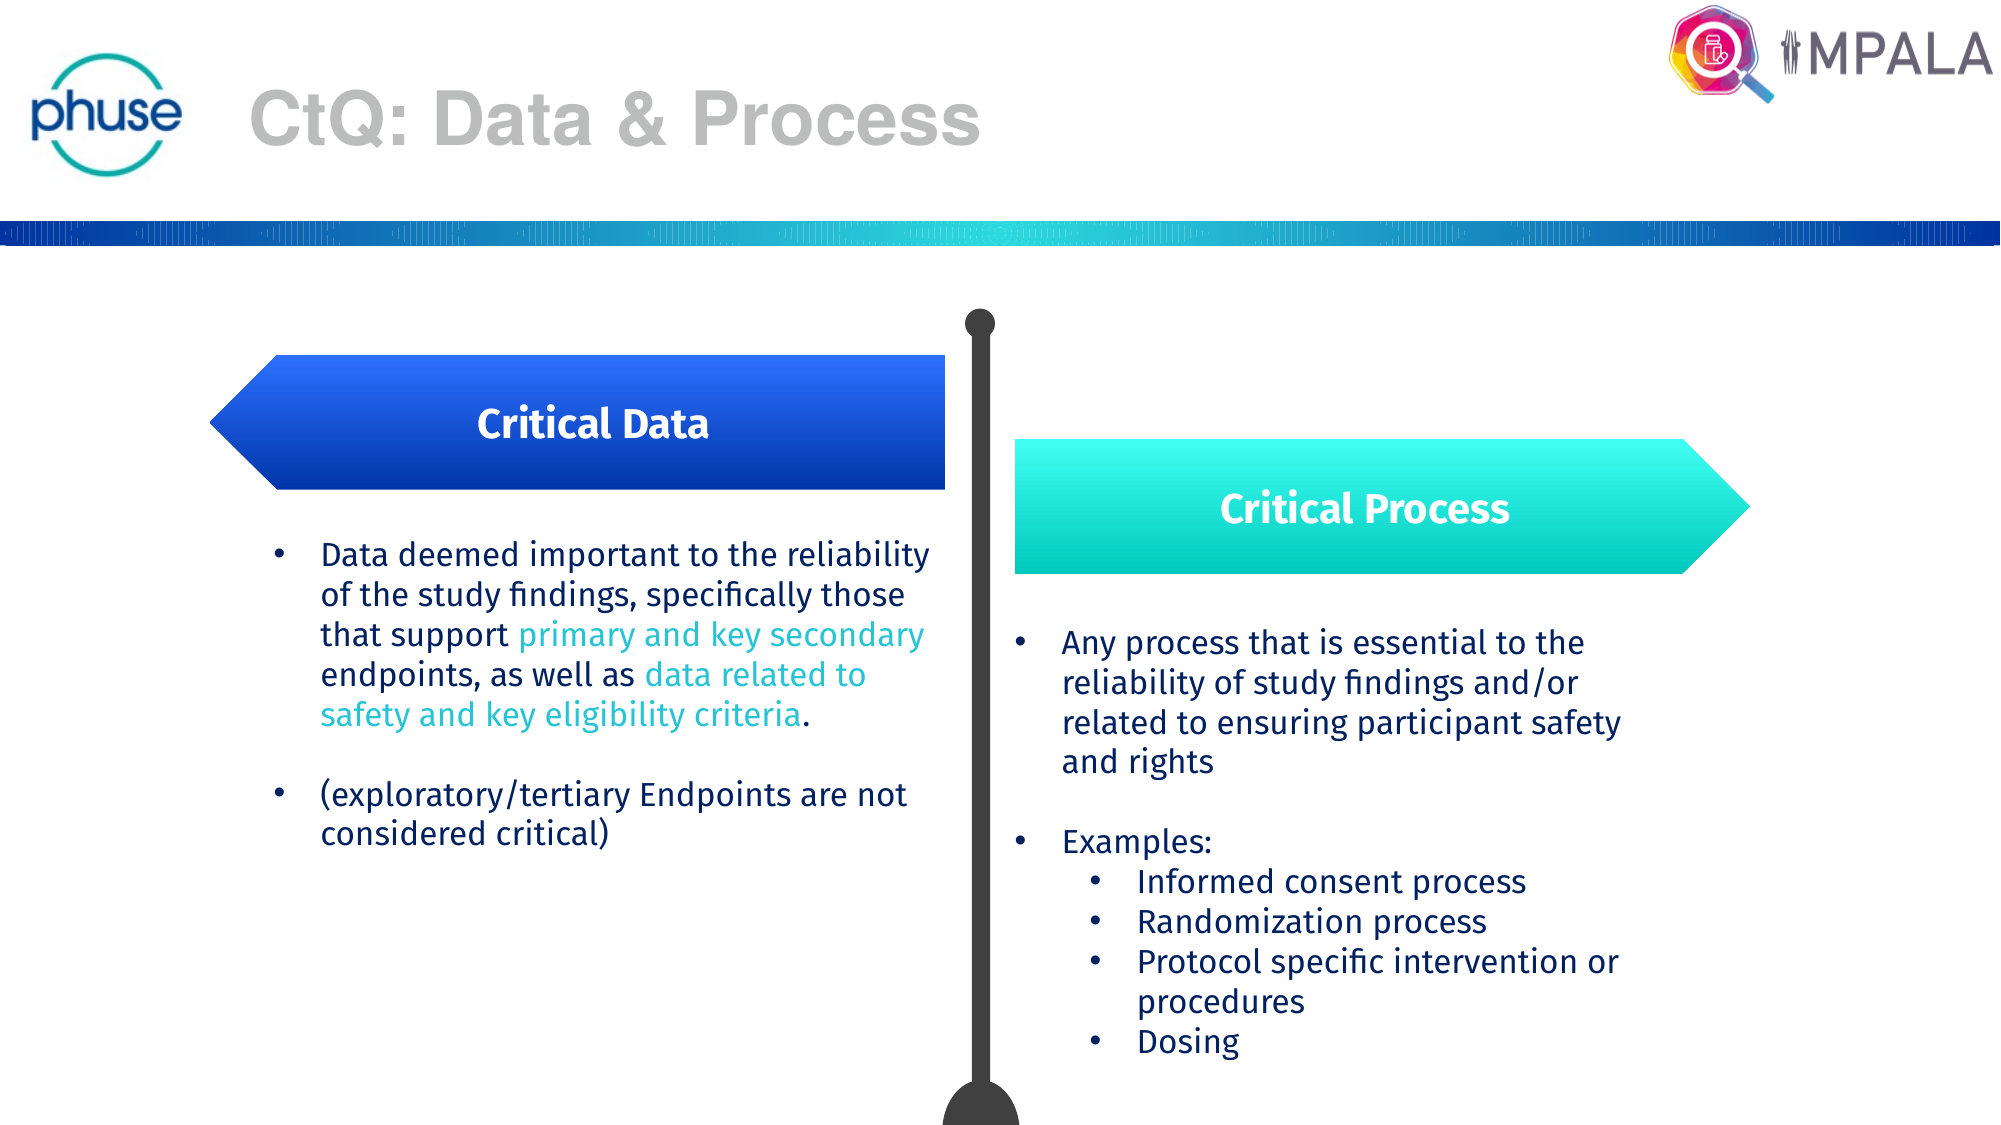

# CtQ: Data & Process

Critical Data
Data deemed important to the reliability of the study findings, specifically those that support primary and key secondary endpoints, as well as data related to safety and key eligibility criteria.

(exploratory/tertiary Endpoints are not considered critical)

Critical Process
Any process that is essential to the reliability of study findings and/or related to ensuring participant safety and rights

Examples:
Informed consent process
Randomization process
Protocol specific intervention or procedures
Dosing